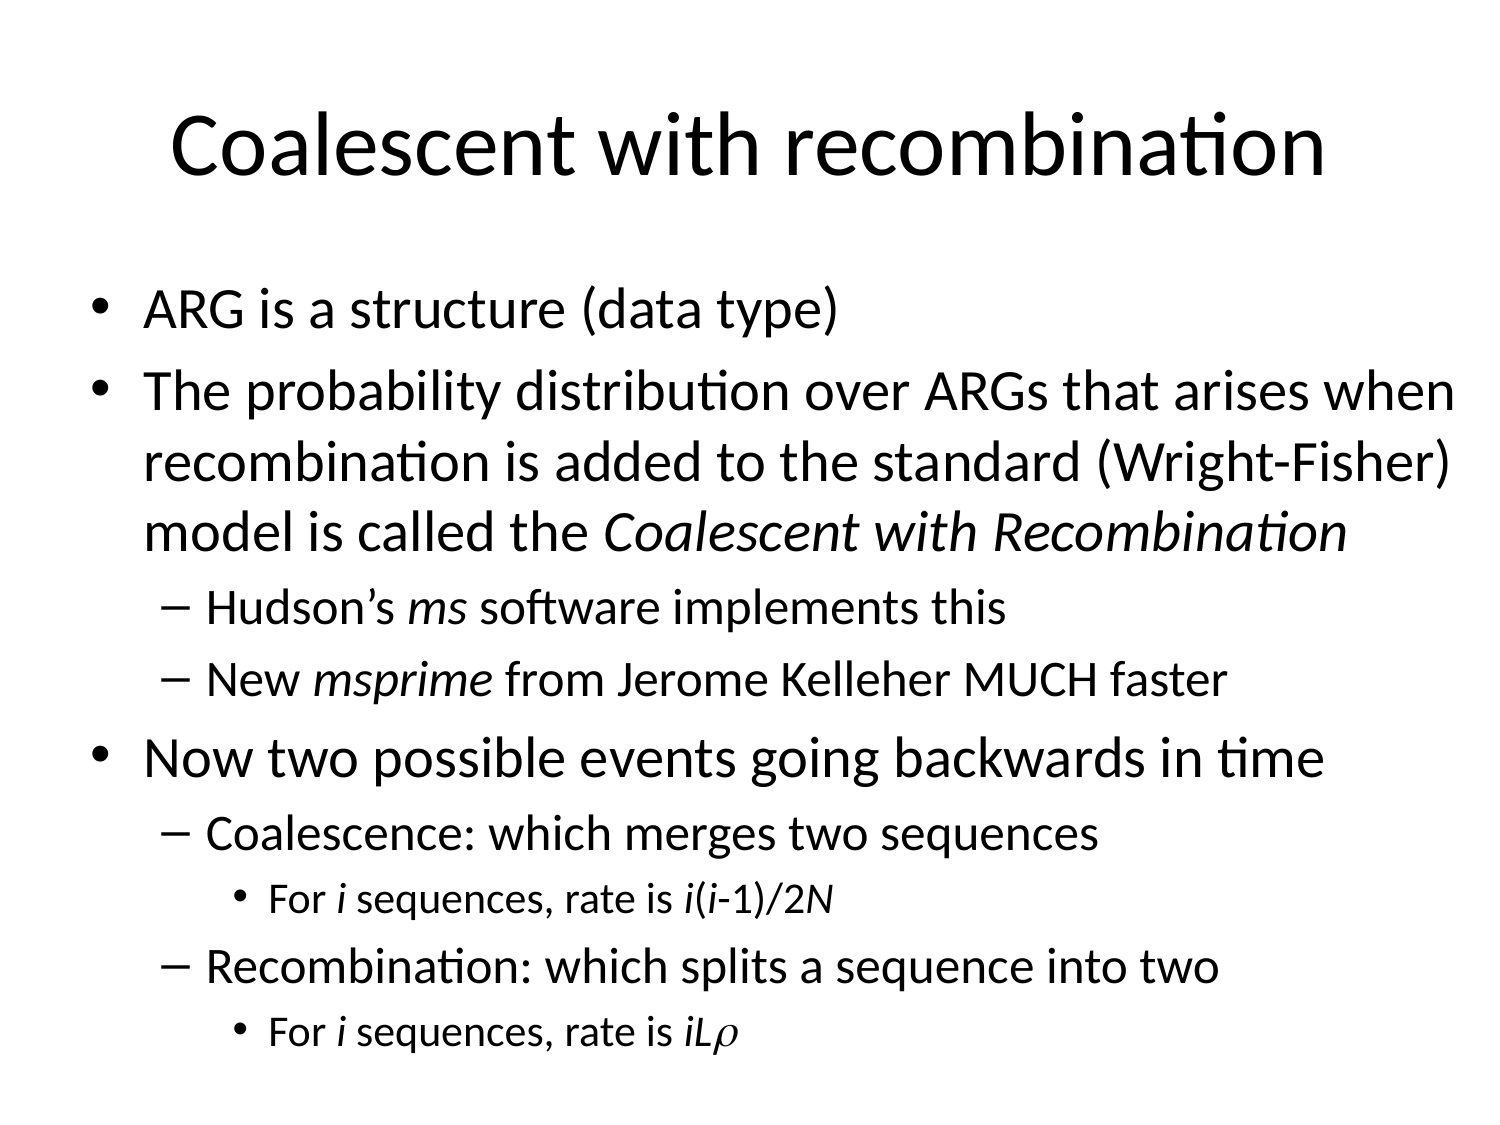

# Coalescent with recombination
ARG is a structure (data type)
The probability distribution over ARGs that arises when recombination is added to the standard (Wright-Fisher) model is called the Coalescent with Recombination
Hudson’s ms software implements this
New msprime from Jerome Kelleher MUCH faster
Now two possible events going backwards in time
Coalescence: which merges two sequences
For i sequences, rate is i(i-1)/2N
Recombination: which splits a sequence into two
For i sequences, rate is iLρ